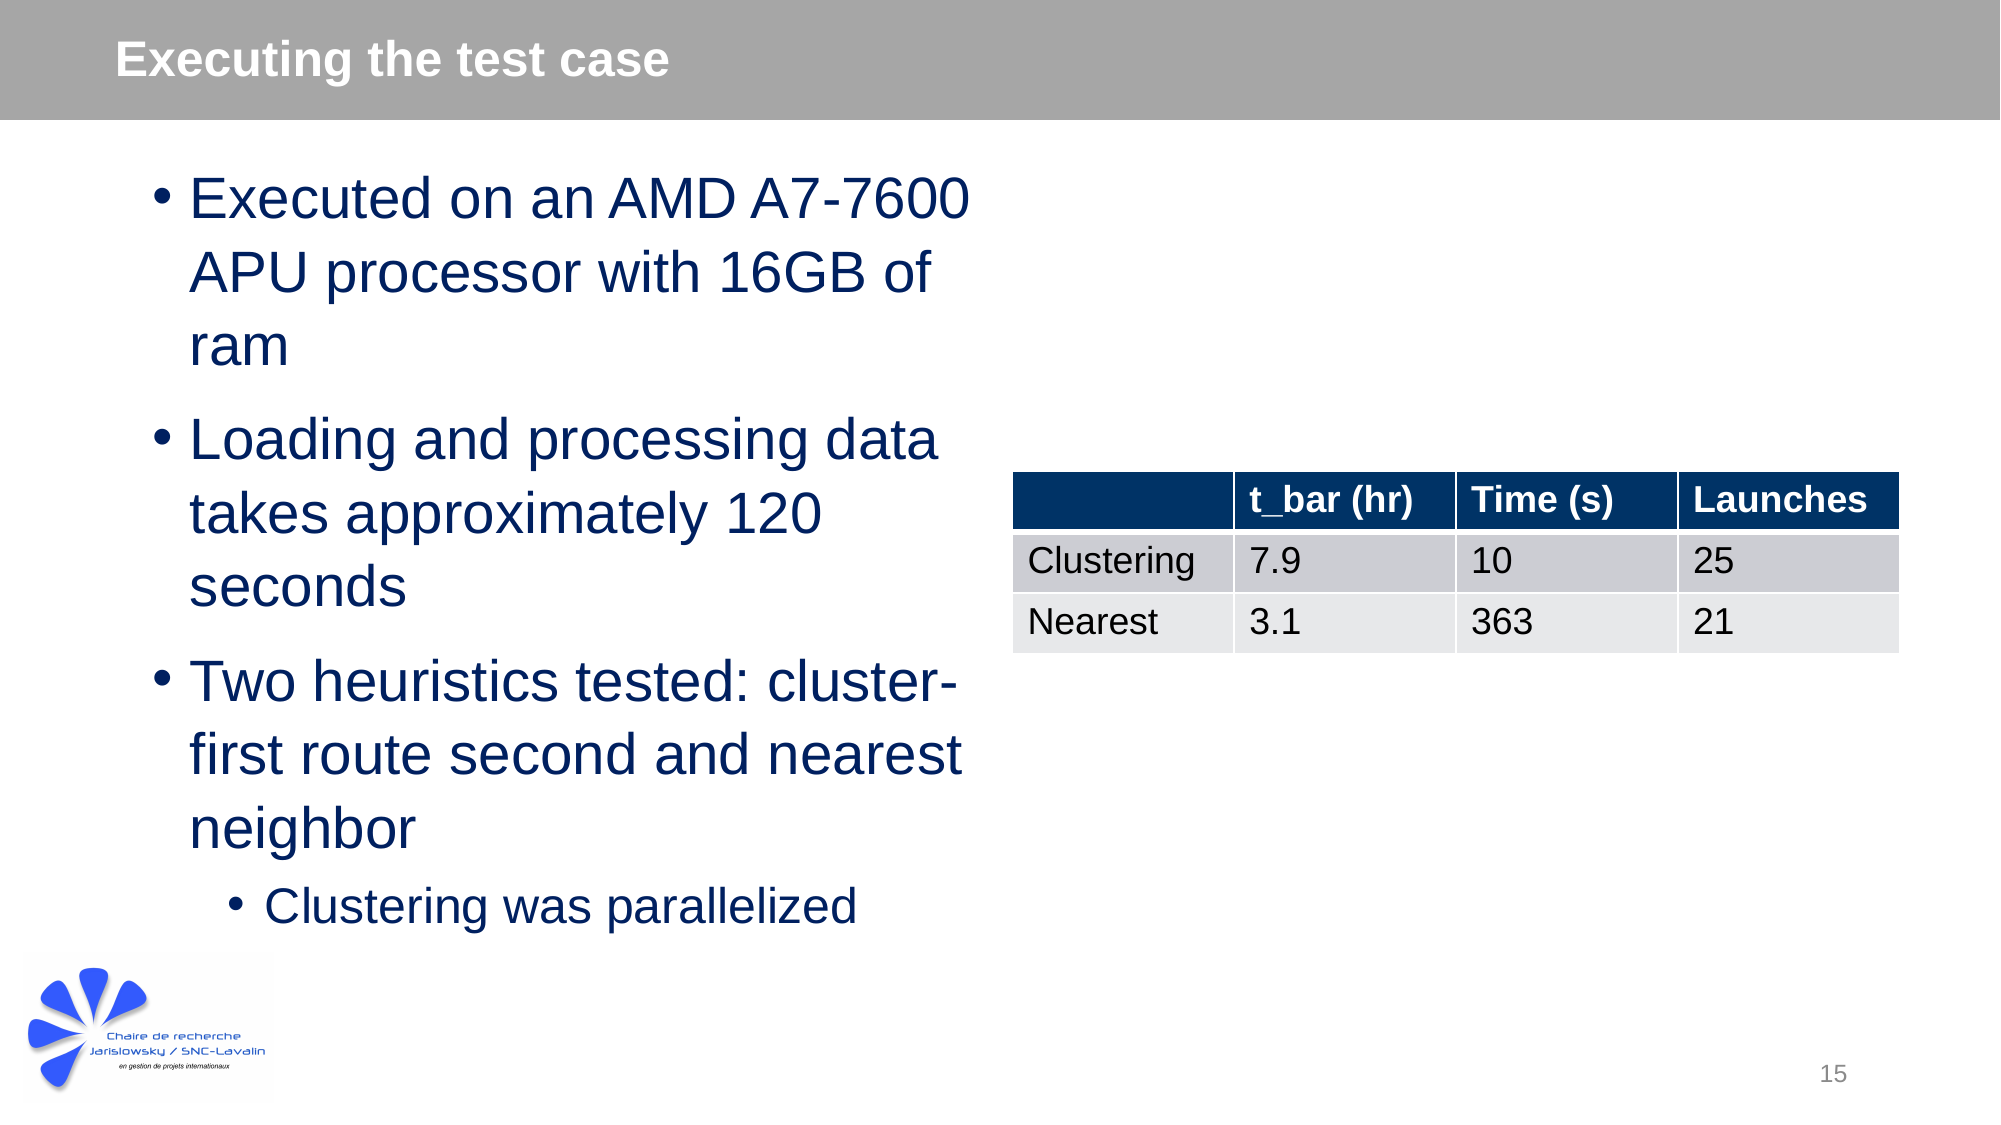

# Executing the test case
Executed on an AMD A7-7600 APU processor with 16GB of ram
Loading and processing data takes approximately 120 seconds
Two heuristics tested: cluster-first route second and nearest neighbor
Clustering was parallelized
|  | t\_bar (hr) | Time (s) | Launches |
| --- | --- | --- | --- |
| Clustering | 7.9 | 10 | 25 |
| Nearest | 3.1 | 363 | 21 |
15